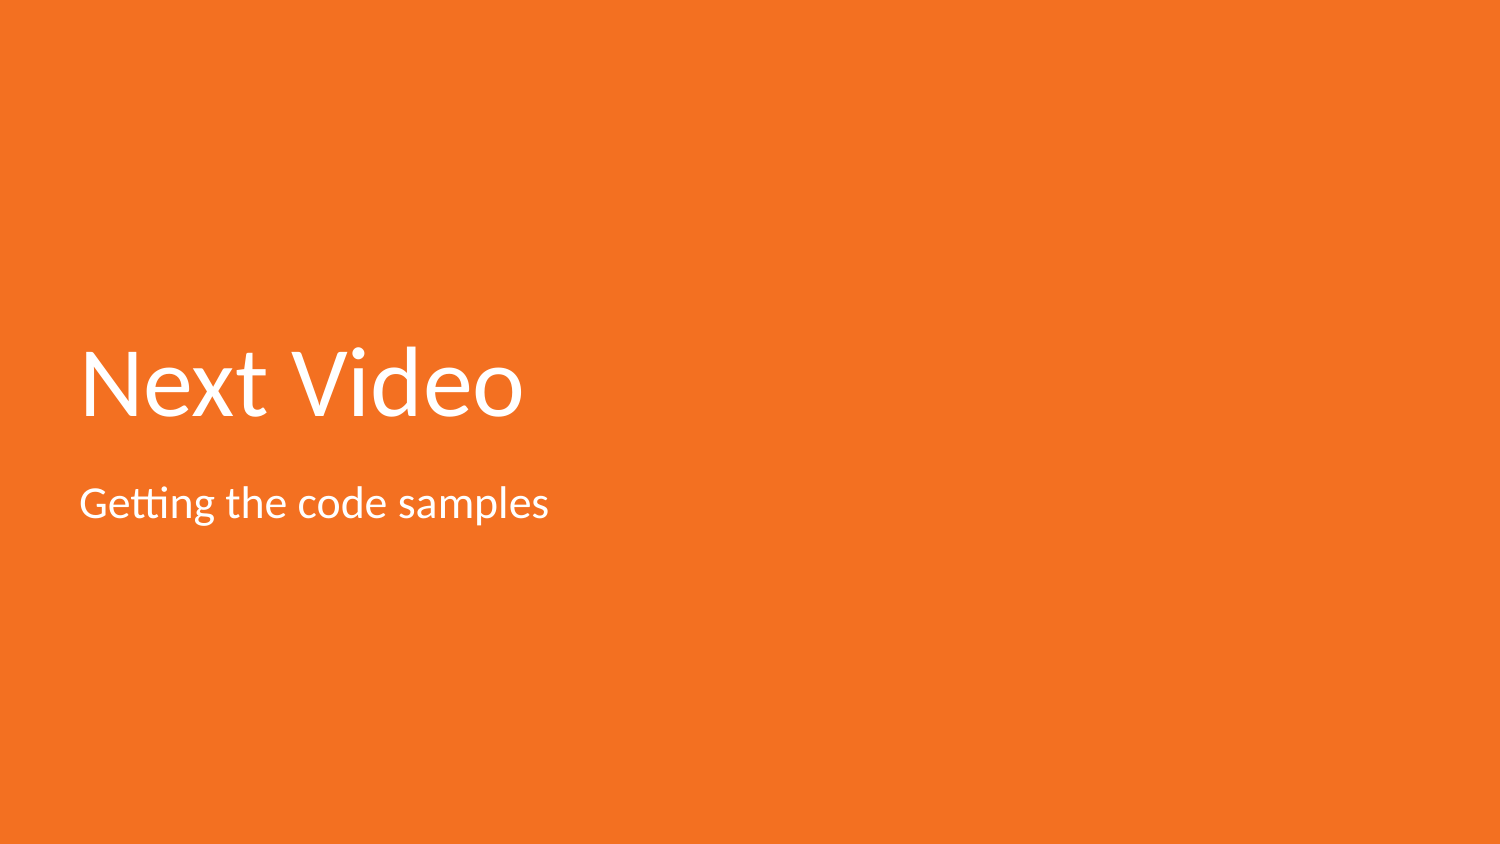

# Next Video
Getting the code samples